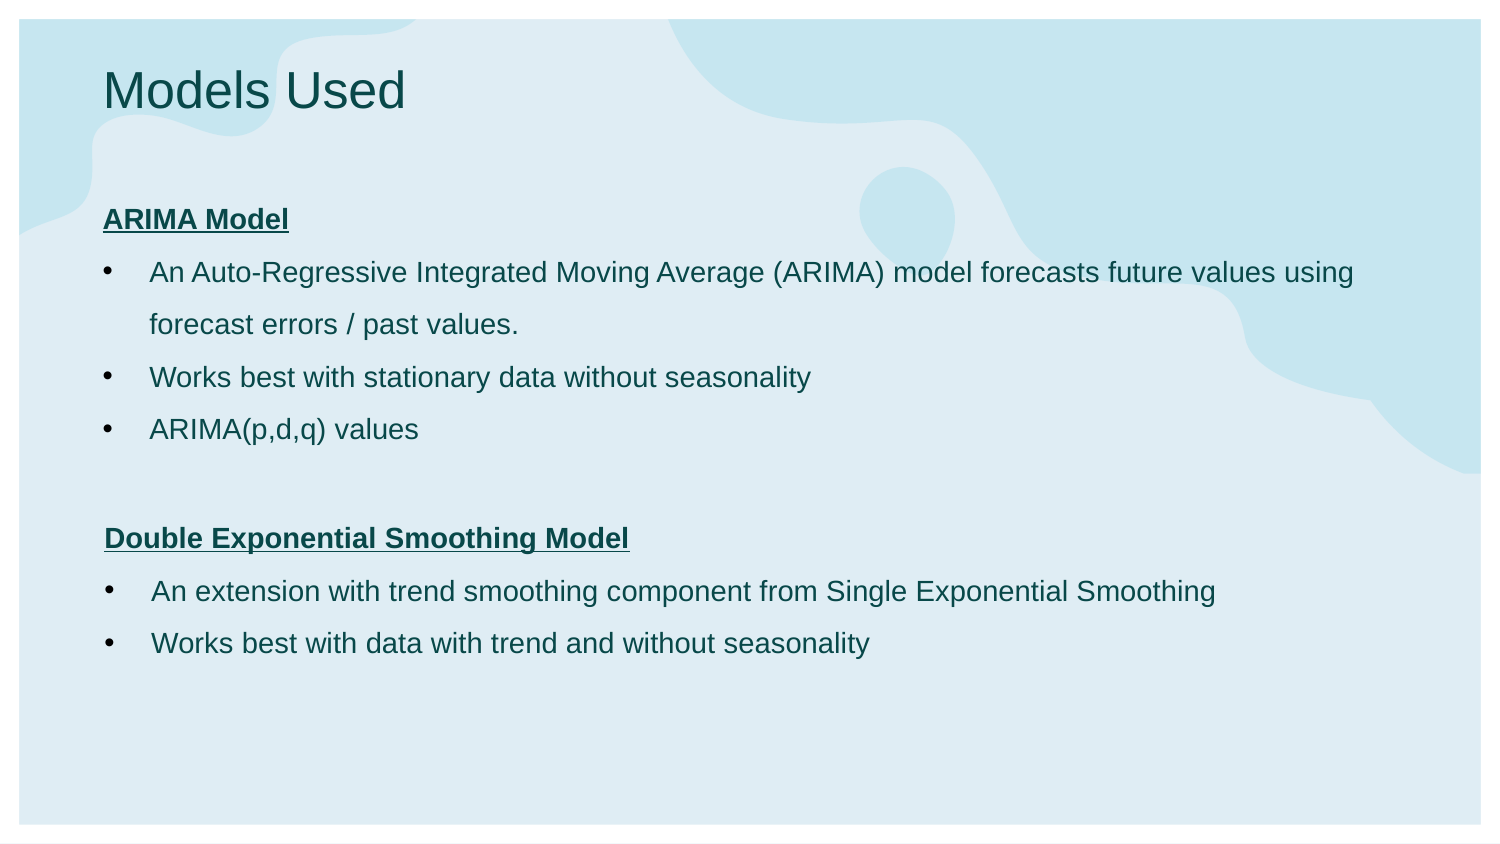

# Models Used
ARIMA Model
An Auto-Regressive Integrated Moving Average (ARIMA) model forecasts future values using forecast errors / past values.
Works best with stationary data without seasonality
ARIMA(p,d,q) values
Double Exponential Smoothing Model
An extension with trend smoothing component from Single Exponential Smoothing
Works best with data with trend and without seasonality